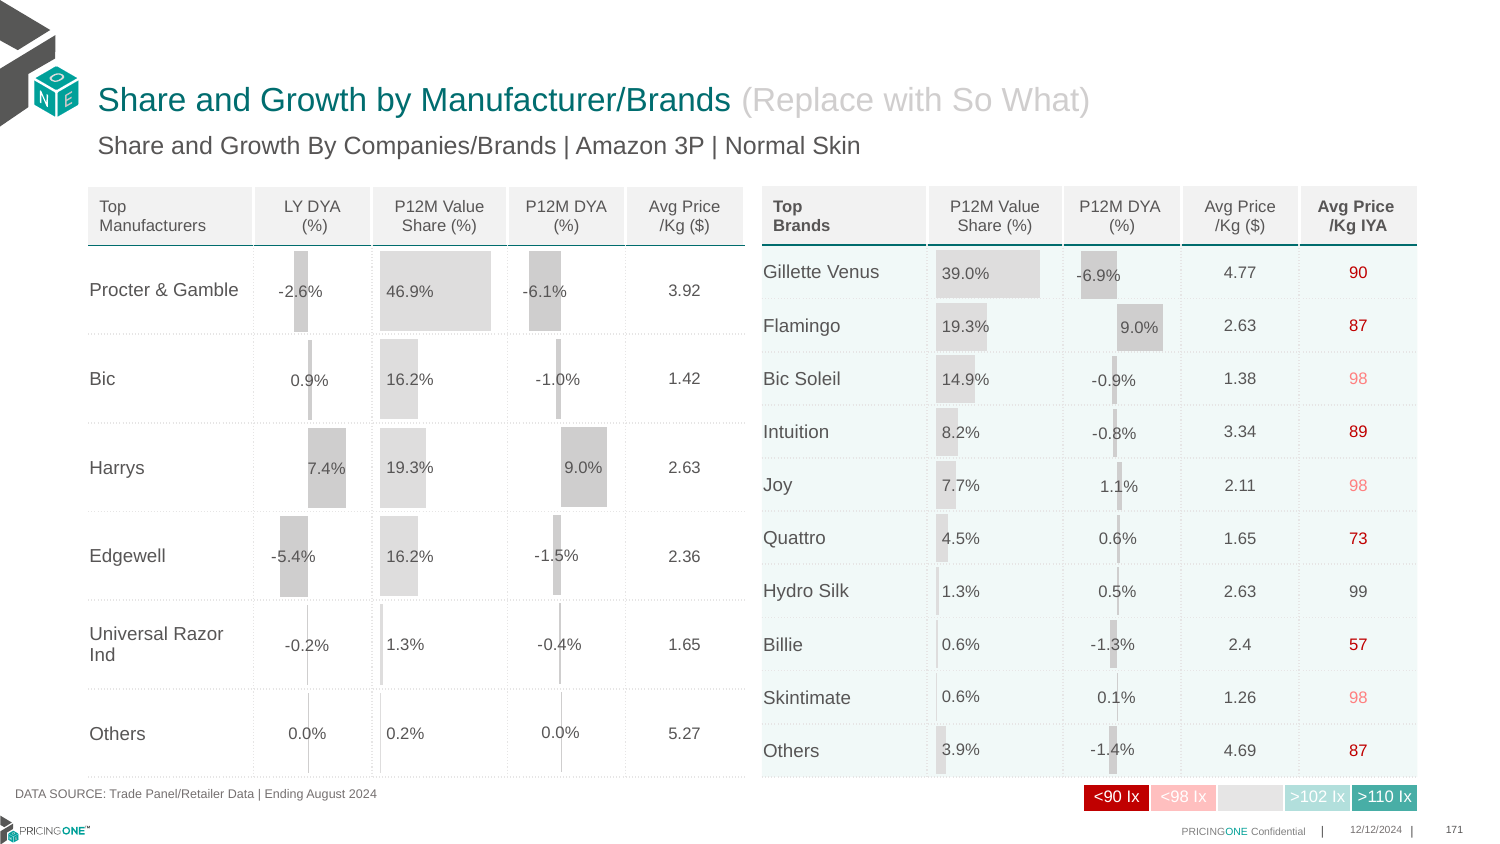

# Share and Growth by Manufacturer/Brands (Replace with So What)

Share and Growth By Companies/Brands | Amazon 3P | Normal Skin
| Top Brands | P12M Value Share (%) | P12M DYA (%) | Avg Price /Kg ($) | Avg Price /Kg IYA |
| --- | --- | --- | --- | --- |
| Gillette Venus |  |  | 4.77 | 90 |
| Flamingo |  |  | 2.63 | 87 |
| Bic Soleil |  |  | 1.38 | 98 |
| Intuition |  |  | 3.34 | 89 |
| Joy |  |  | 2.11 | 98 |
| Quattro |  |  | 1.65 | 73 |
| Hydro Silk |  |  | 2.63 | 99 |
| Billie |  |  | 2.4 | 57 |
| Skintimate |  |  | 1.26 | 98 |
| Others |  |  | 4.69 | 87 |
| Top Manufacturers | LY DYA (%) | P12M Value Share (%) | P12M DYA (%) | Avg Price /Kg ($) |
| --- | --- | --- | --- | --- |
| Procter & Gamble |  |  |  | 3.92 |
| Bic |  |  |  | 1.42 |
| Harrys |  |  |  | 2.63 |
| Edgewell |  |  |  | 2.36 |
| Universal Razor Ind |  |  |  | 1.65 |
| Others |  |  |  | 5.27 |

### Chart

| Category | Share DYA P12M |
|---|---|
|  | -0.06101236175556973 |

### Chart

| Category | Value Share P12M |
|---|---|
|  | 0.46926076451179227 |

### Chart

| Category | Share DYA LY |
|---|---|
|  | -0.02643270666846176 |

### Chart

| Category | Value Share |
|---|---|
|  | 0.39009145150716845 |

### Chart

| Category | Share DYA |
|---|---|
|  | -0.06895616656500575 |
DATA SOURCE: Trade Panel/Retailer Data | Ending August 2024
| <90 Ix | <98 Ix |  | >102 Ix | >110 Ix |
| --- | --- | --- | --- | --- |

12/12/2024
171